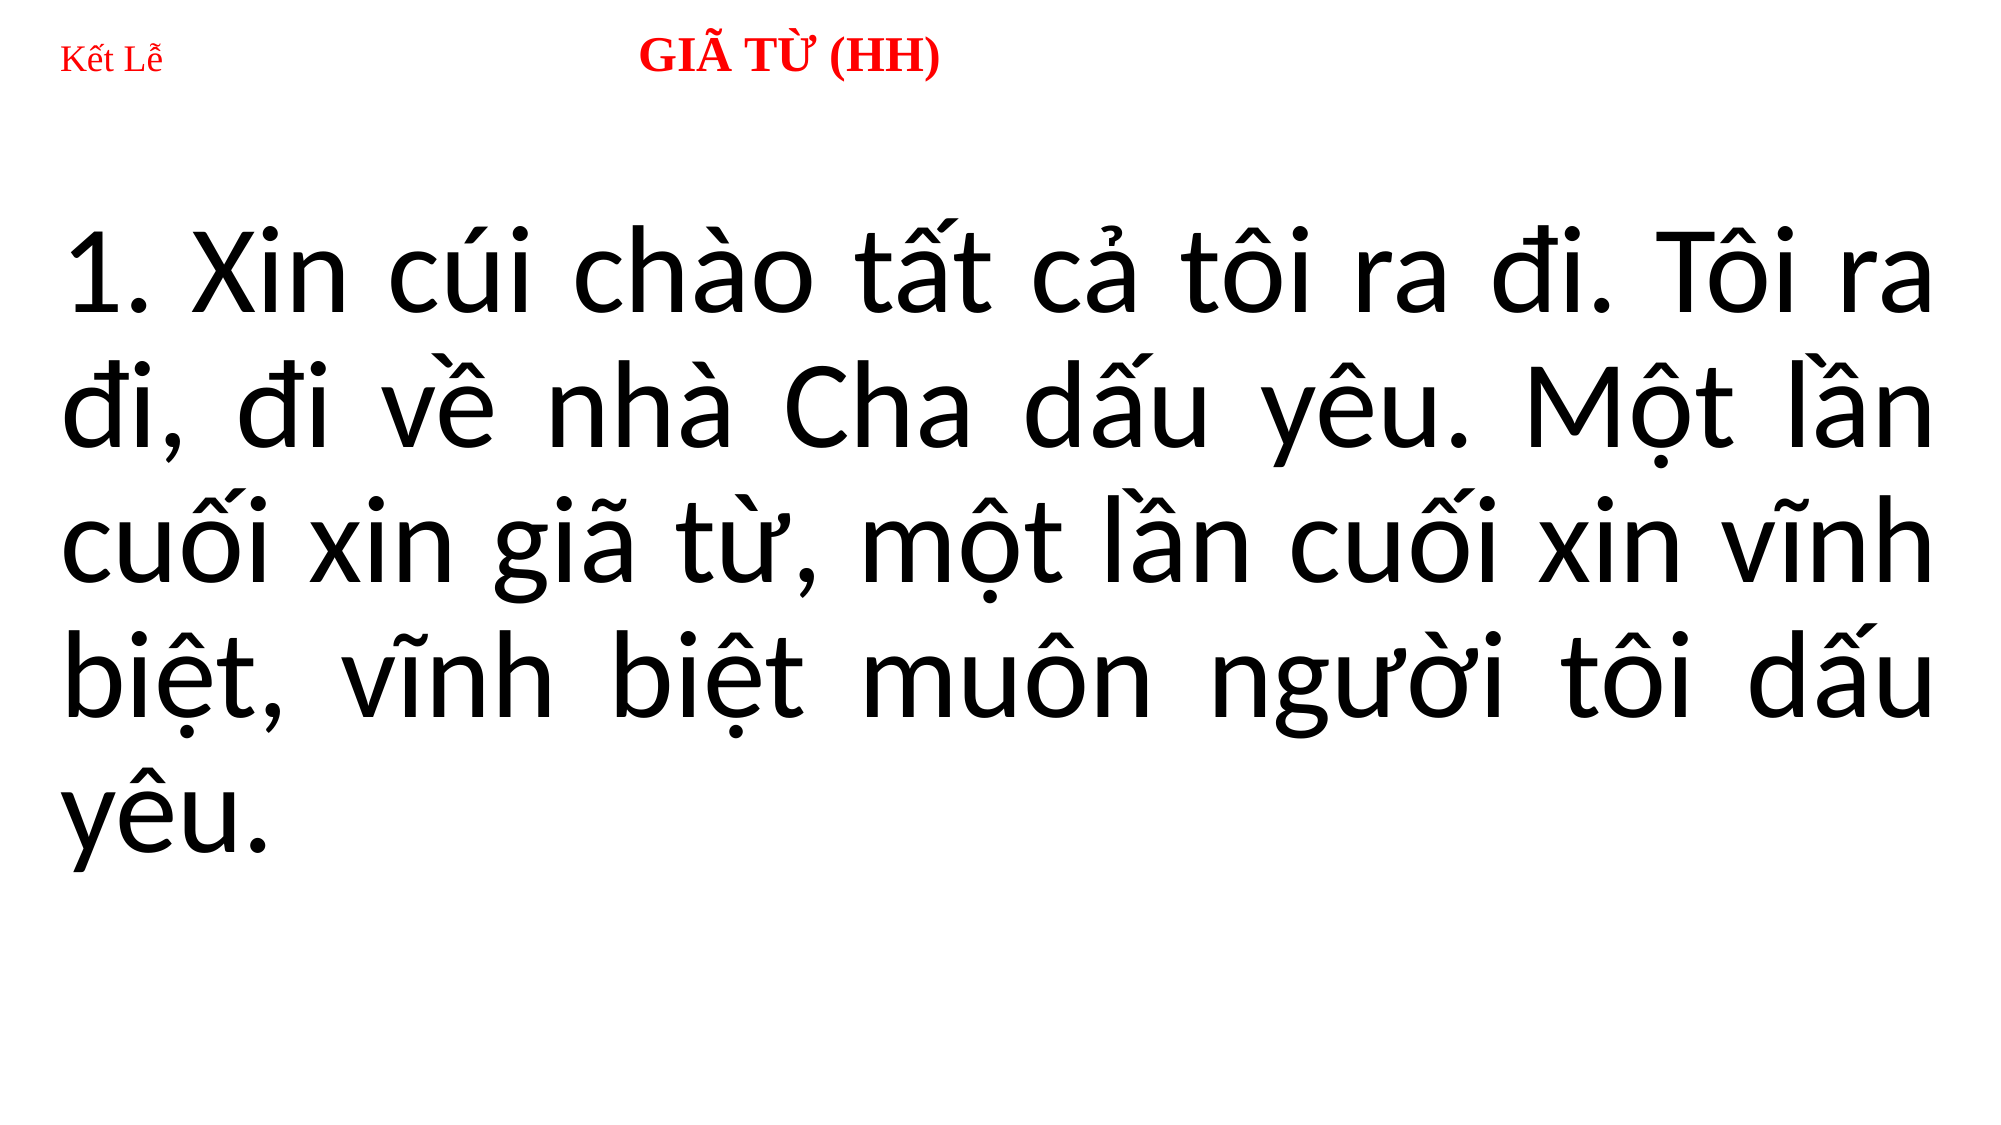

# Kết Lễ                                                  GIÃ TỪ (HH)
1. Xin cúi chào tất cả tôi ra đi. Tôi ra đi, đi về nhà Cha dấu yêu. Một lần cuối xin giã từ, một lần cuối xin vĩnh biệt, vĩnh biệt muôn người tôi dấu yêu.